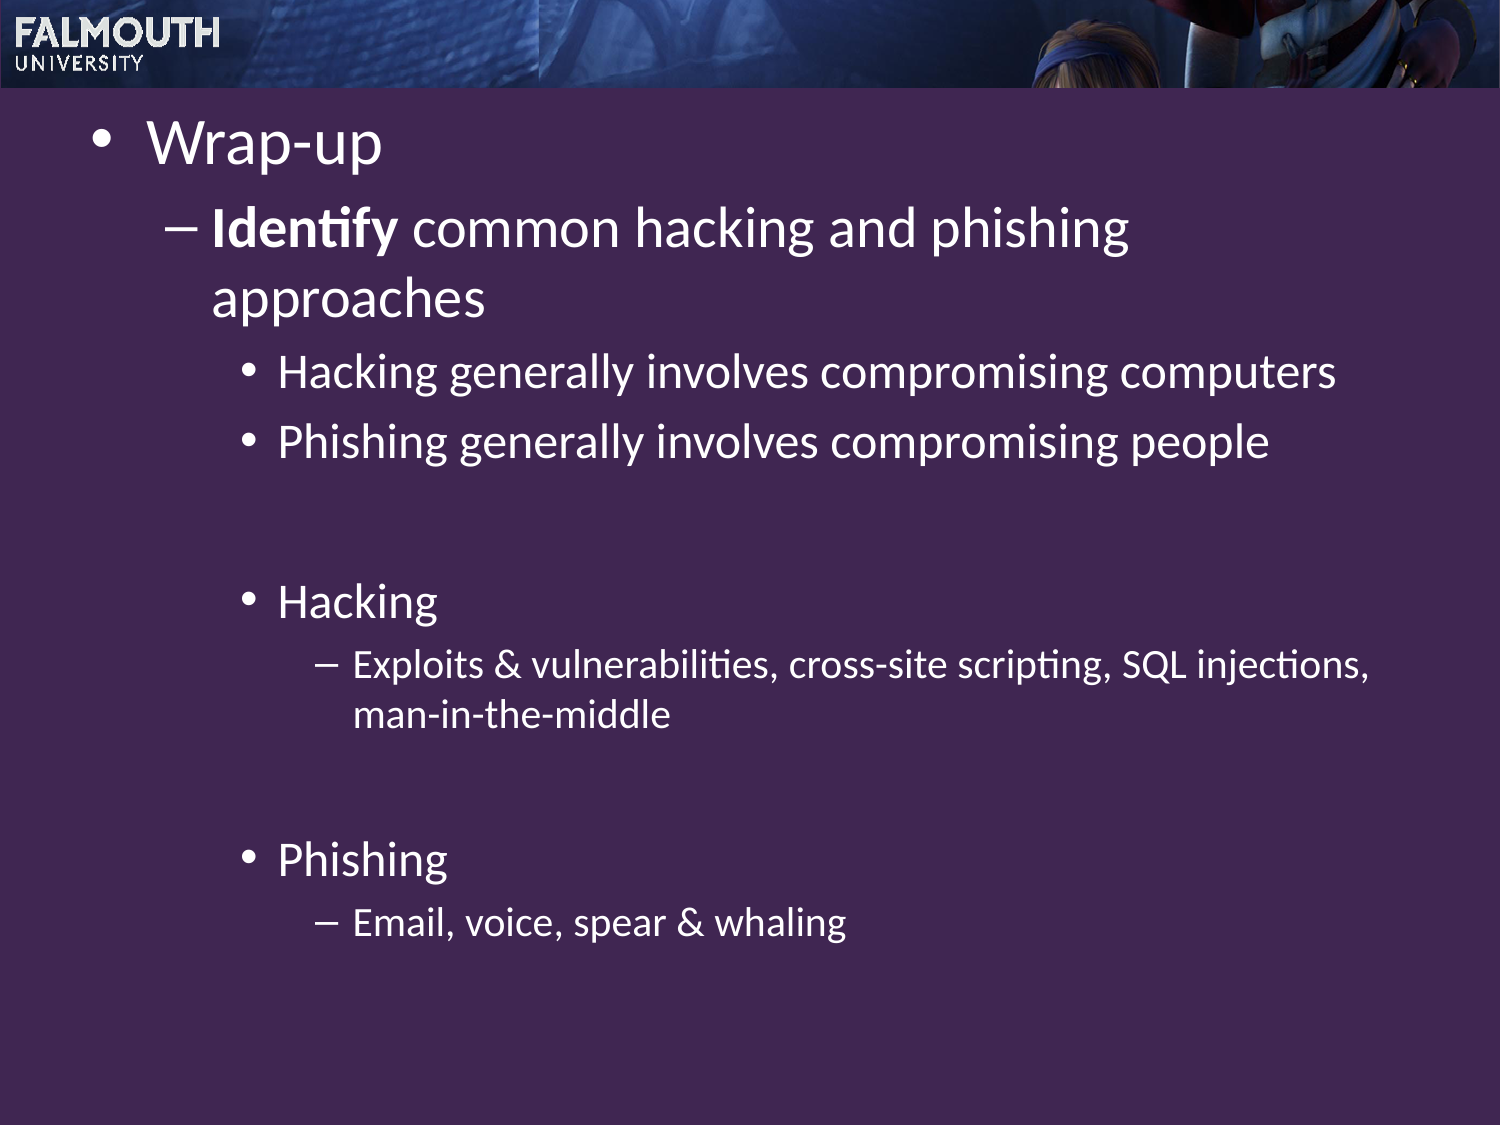

Wrap-up
Identify common hacking and phishing approaches
Hacking generally involves compromising computers
Phishing generally involves compromising people

Hacking
Exploits & vulnerabilities, cross-site scripting, SQL injections, man-in-the-middle

Phishing
Email, voice, spear & whaling